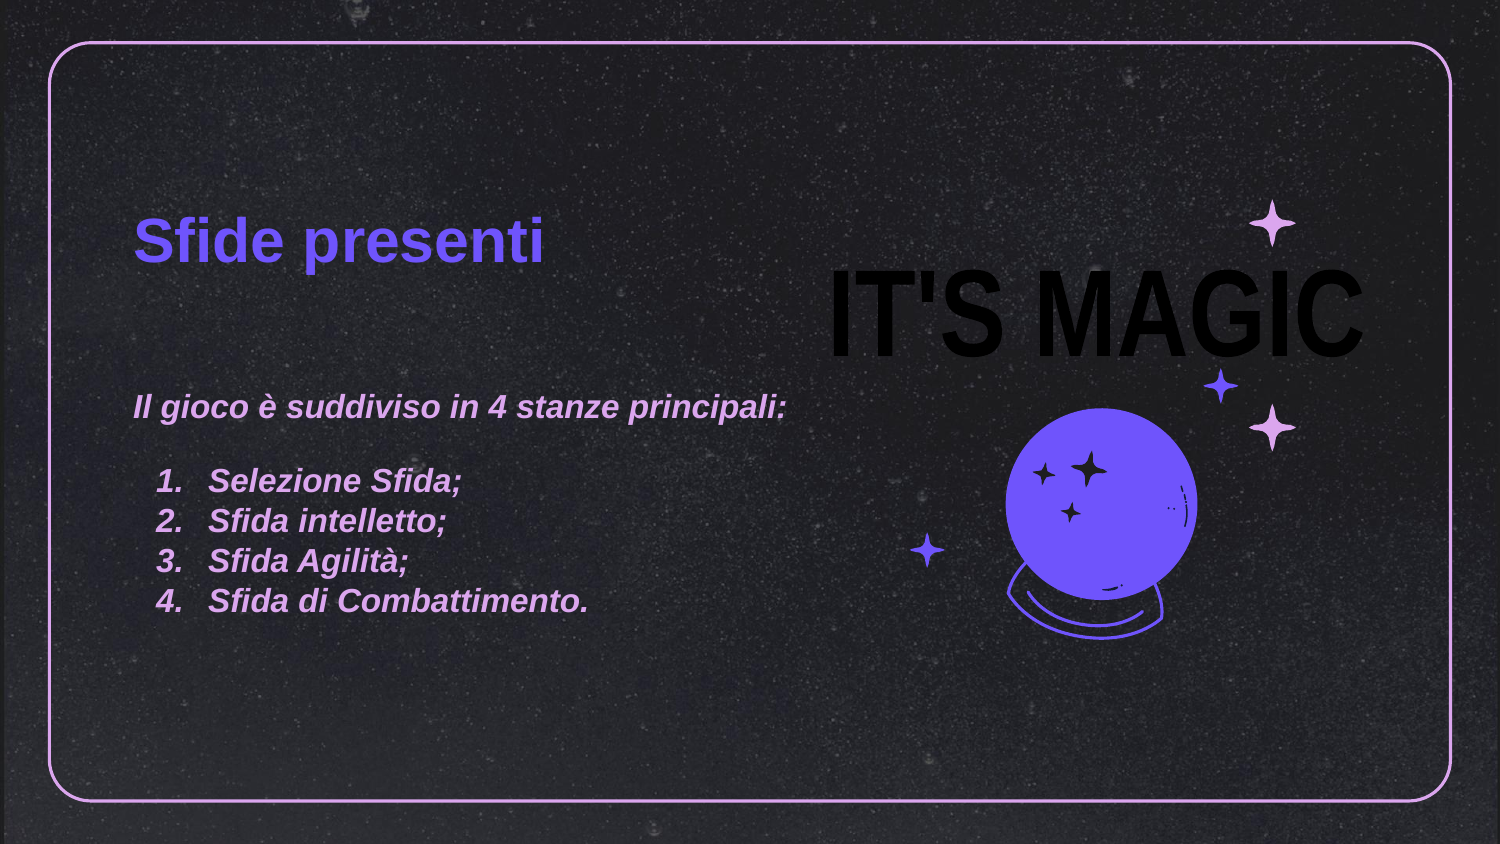

# Sfide presenti

IT'S MAGIC
Il gioco è suddiviso in 4 stanze principali:
Selezione Sfida;
Sfida intelletto;
Sfida Agilità;
Sfida di Combattimento.